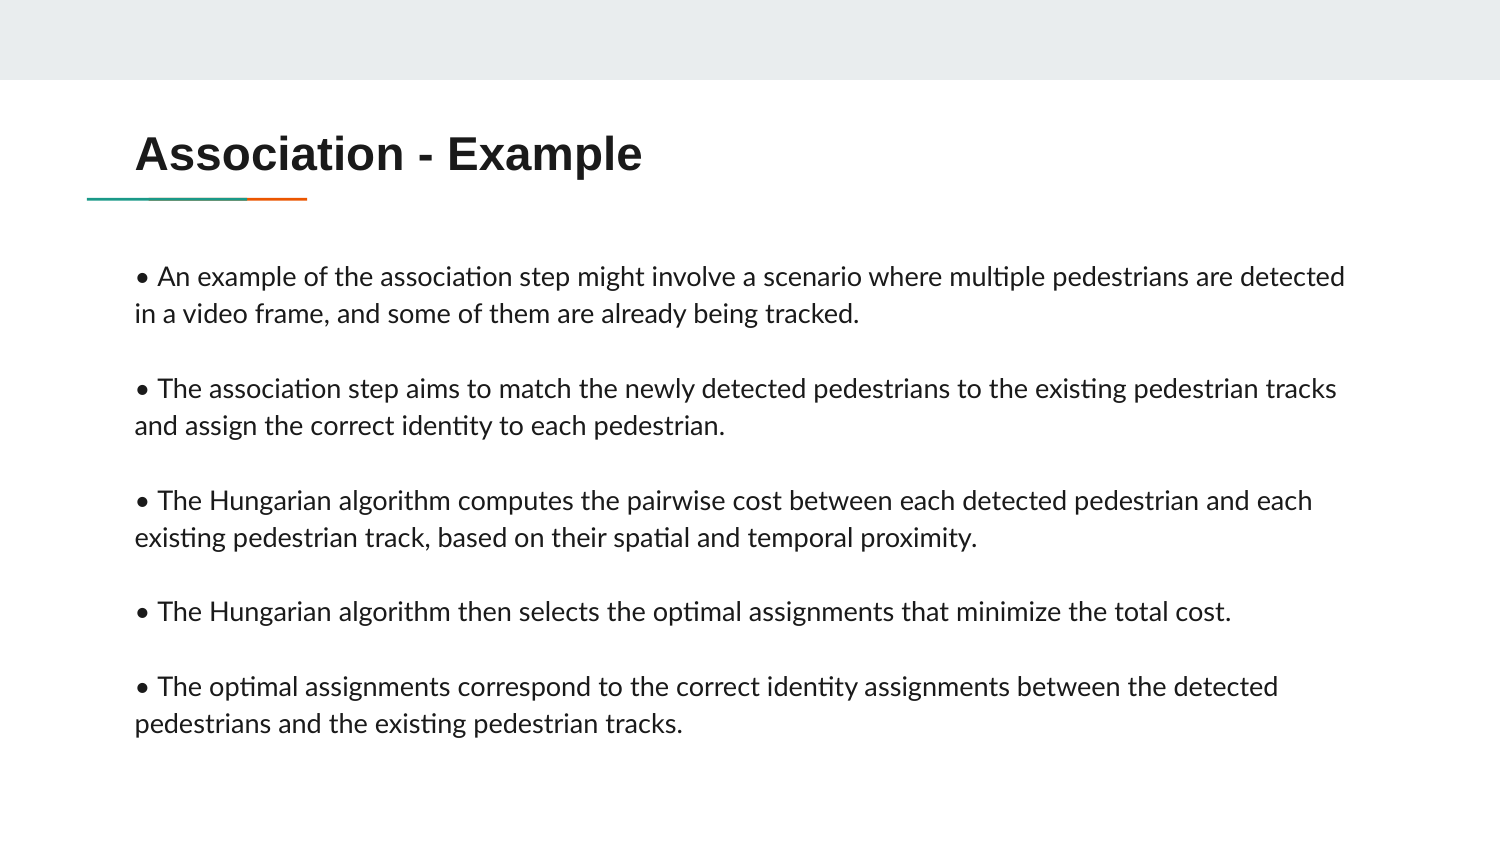

# Association - Example

• An example of the association step might involve a scenario where multiple pedestrians are detected in a video frame, and some of them are already being tracked.

• The association step aims to match the newly detected pedestrians to the existing pedestrian tracks and assign the correct identity to each pedestrian.

• The Hungarian algorithm computes the pairwise cost between each detected pedestrian and each existing pedestrian track, based on their spatial and temporal proximity.

• The Hungarian algorithm then selects the optimal assignments that minimize the total cost.

• The optimal assignments correspond to the correct identity assignments between the detected pedestrians and the existing pedestrian tracks.